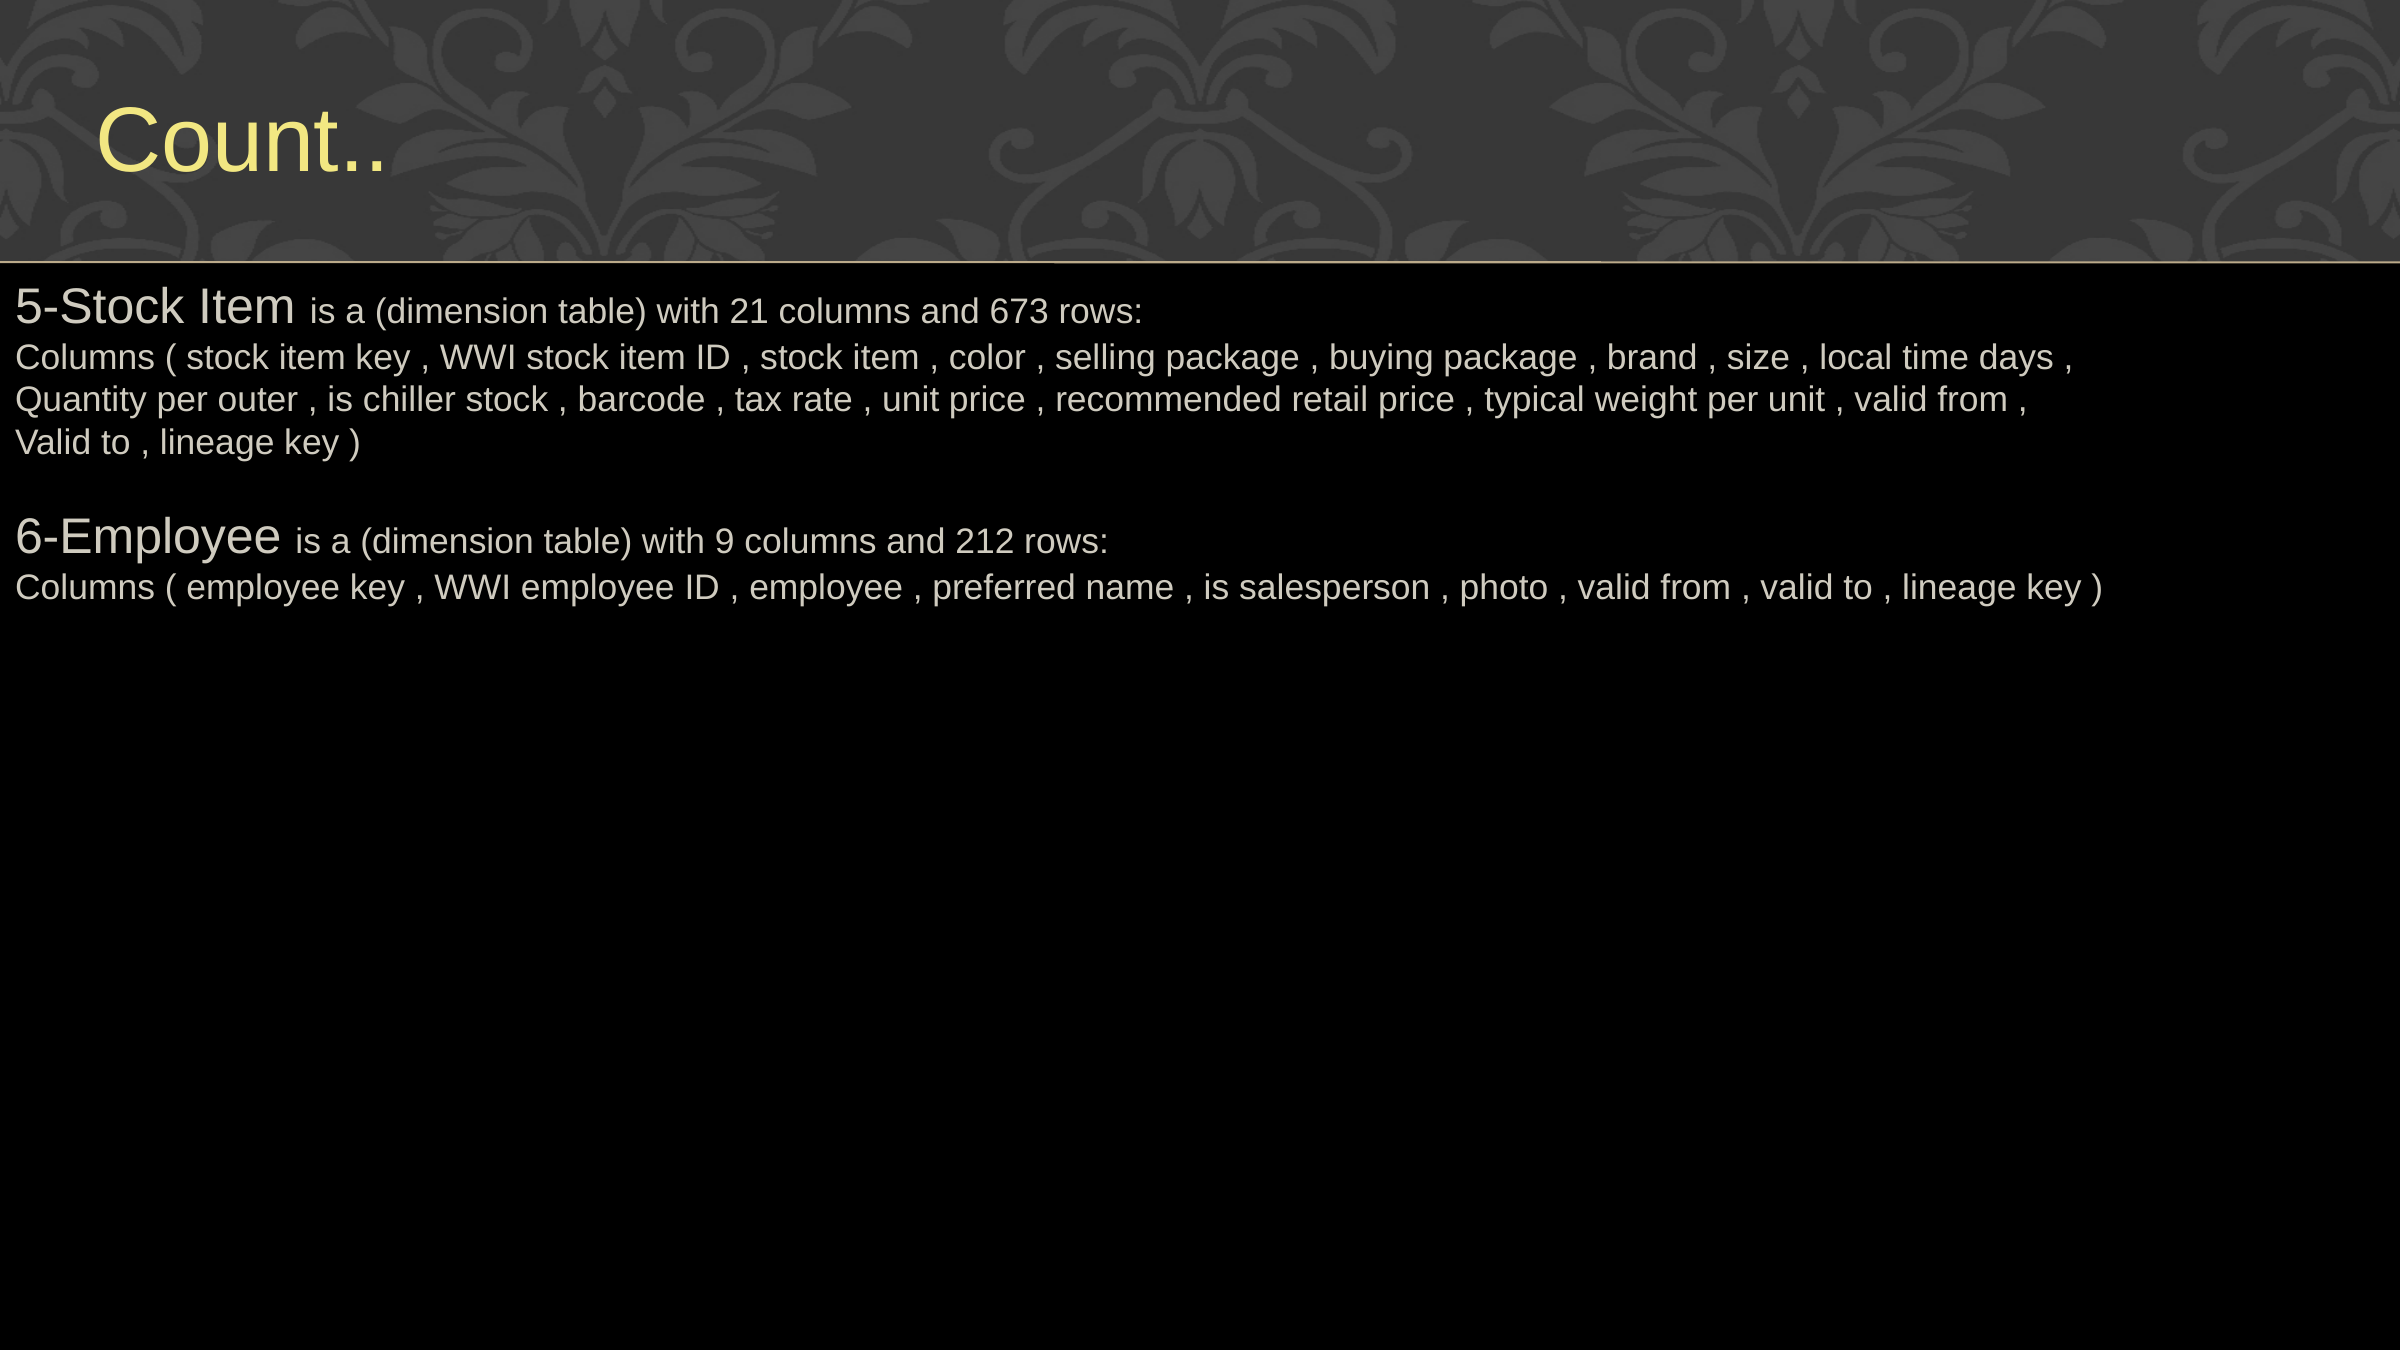

Count..
5-Stock Item is a (dimension table) with 21 columns and 673 rows:
Columns ( stock item key , WWI stock item ID , stock item , color , selling package , buying package , brand , size , local time days ,
Quantity per outer , is chiller stock , barcode , tax rate , unit price , recommended retail price , typical weight per unit , valid from ,
Valid to , lineage key )

6-Employee is a (dimension table) with 9 columns and 212 rows:
Columns ( employee key , WWI employee ID , employee , preferred name , is salesperson , photo , valid from , valid to , lineage key )